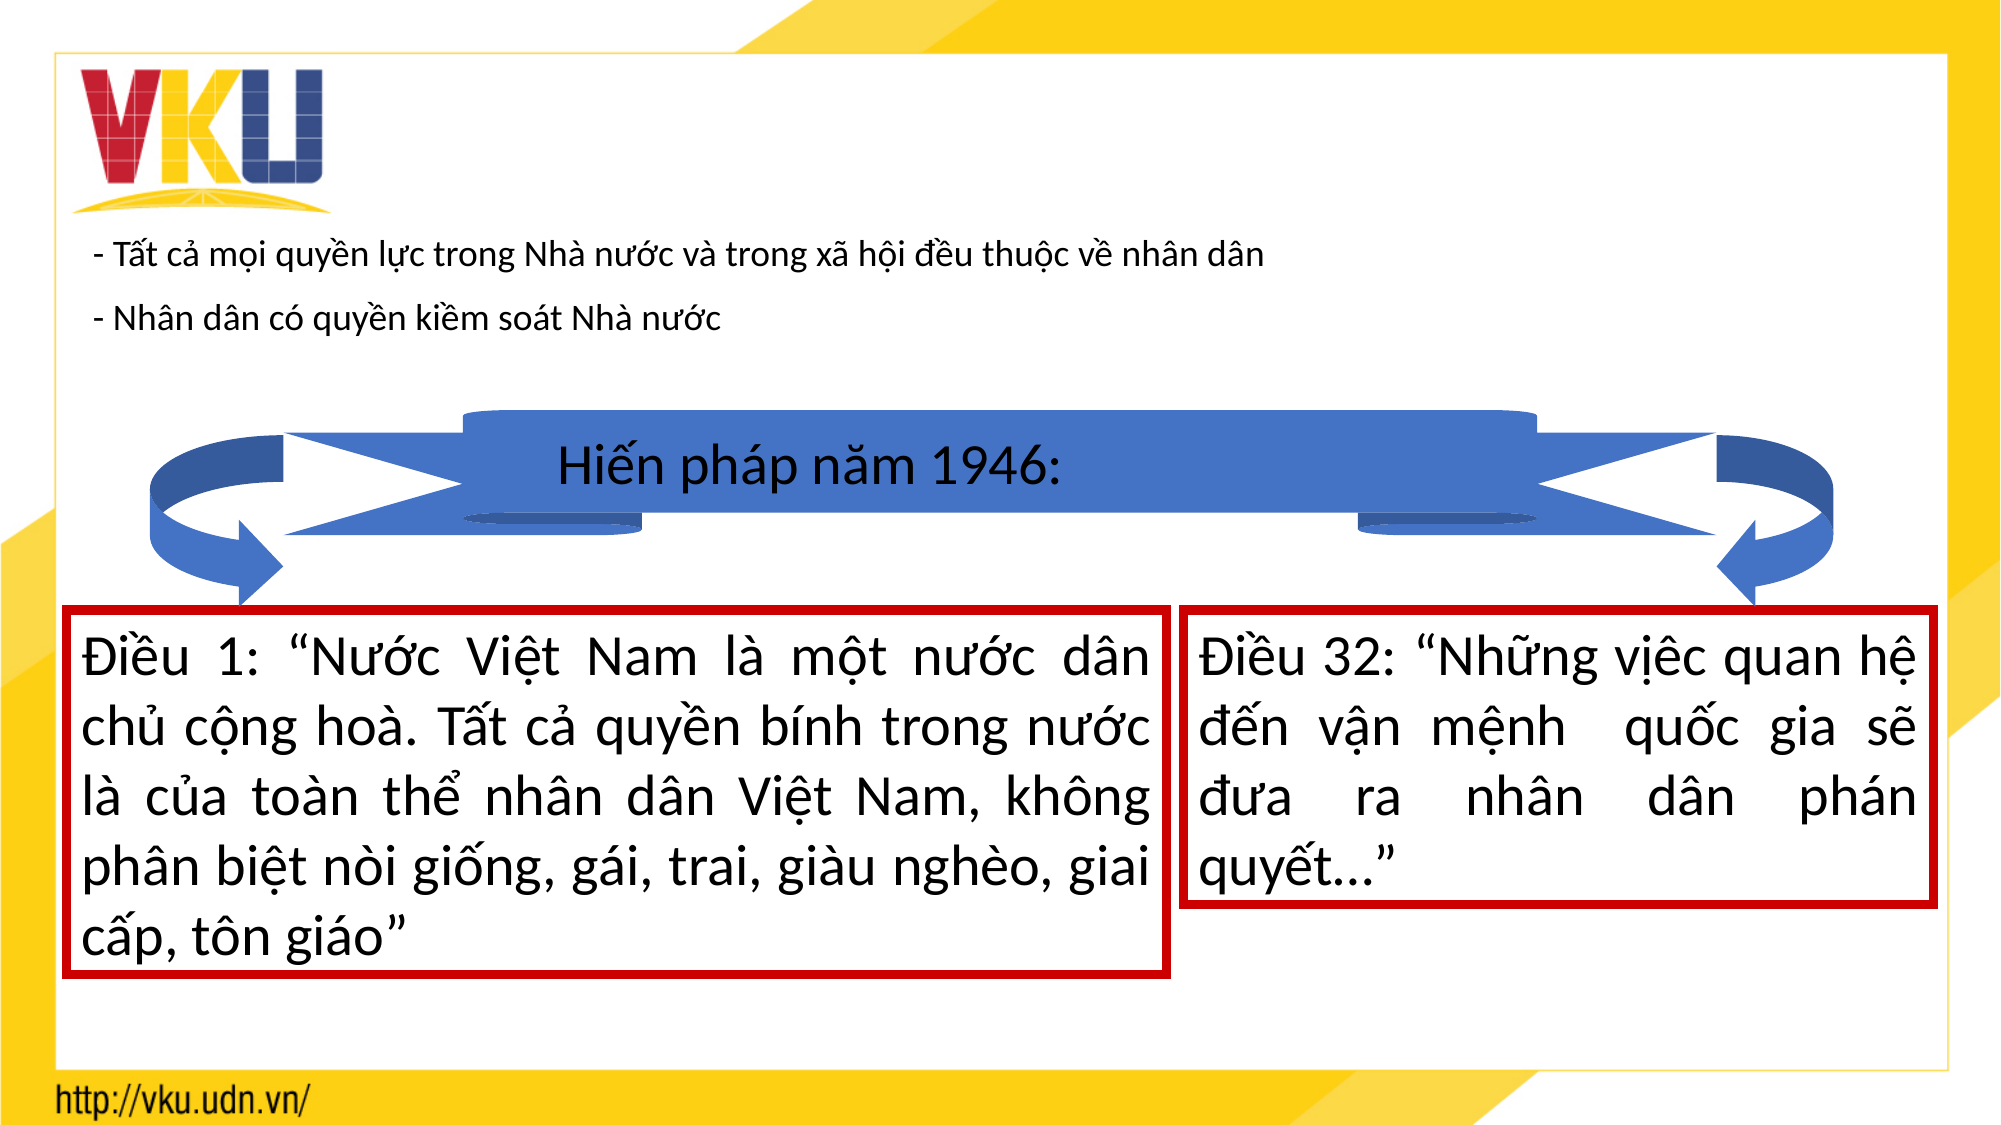

- Tất cả mọi quyền lực trong Nhà nước và trong xã hội đều thuộc về nhân dân
- Nhân dân có quyền kiềm soát Nhà nước
      Hiến pháp năm 1946:

Điều 32: “Những vịêc quan hệ đến vận mệnh  quốc gia sẽ đưa ra nhân dân phán quyết…”
Điều 1: “Nước Việt Nam là một nước dân chủ cộng hoà. Tất cả quyền bính trong nước là của toàn thể nhân dân Việt Nam, không phân biệt nòi giống, gái, trai, giàu nghèo, giai cấp, tôn giáo”